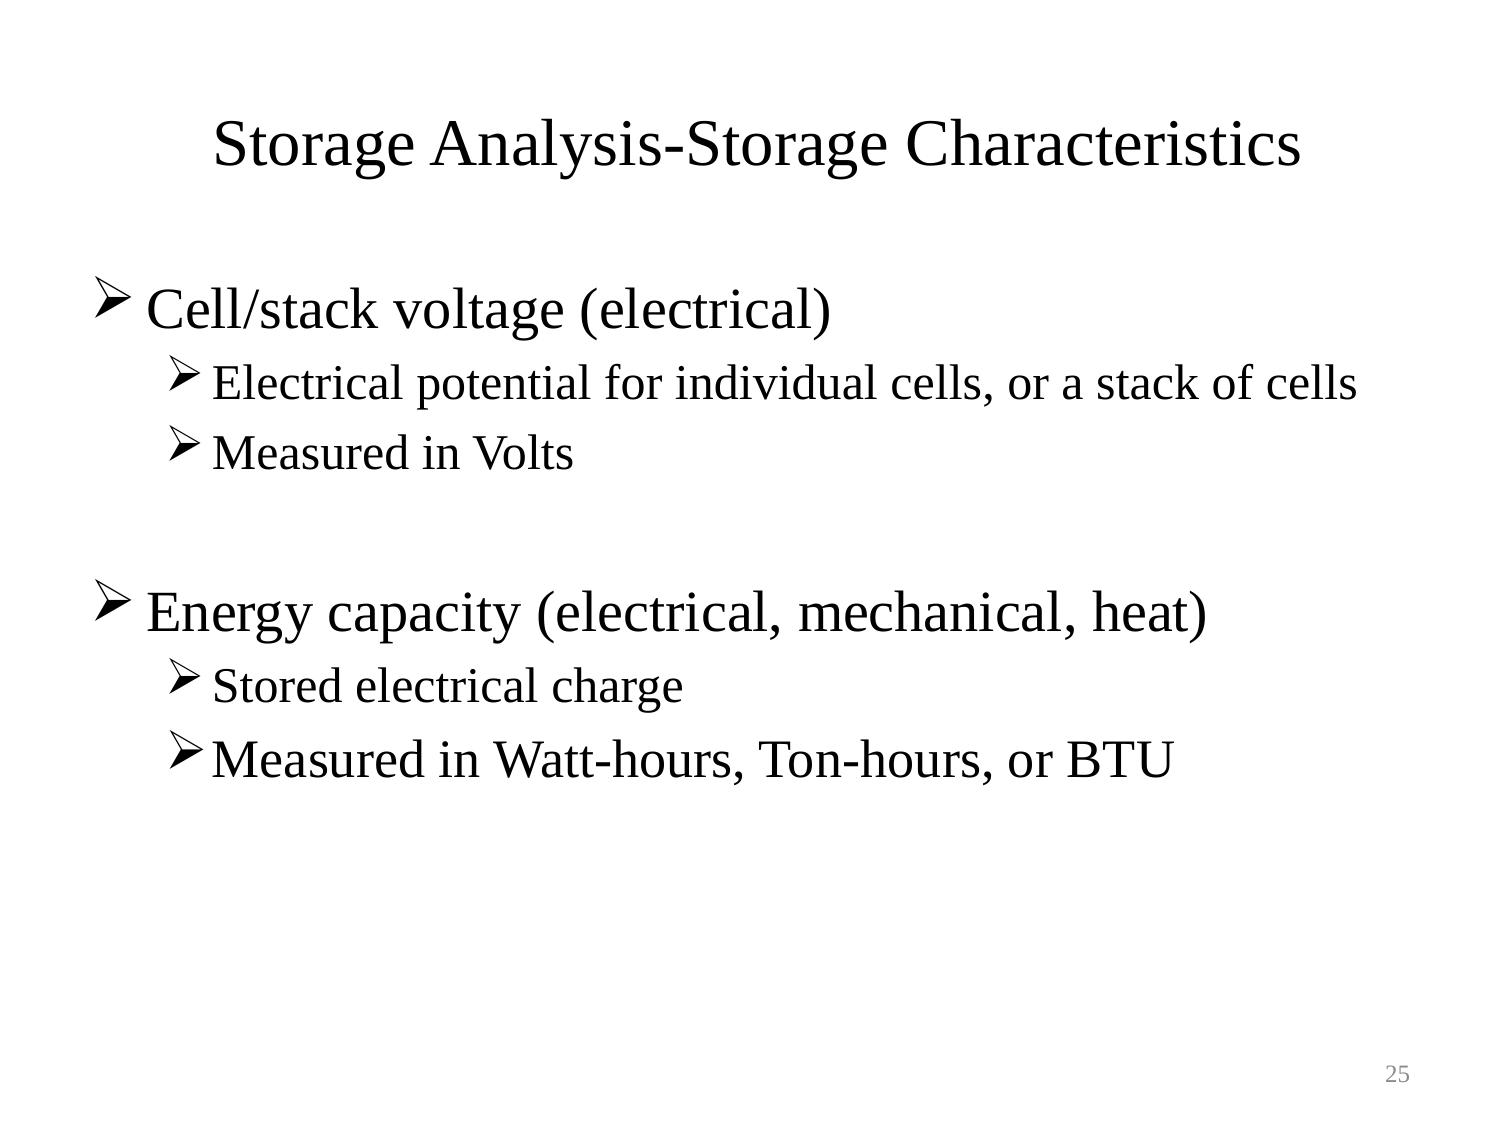

# Storage Analysis-Storage Characteristics
Cell/stack voltage (electrical)
Electrical potential for individual cells, or a stack of cells
Measured in Volts

Energy capacity (electrical, mechanical, heat)
Stored electrical charge
Measured in Watt-hours, Ton-hours, or BTU
25